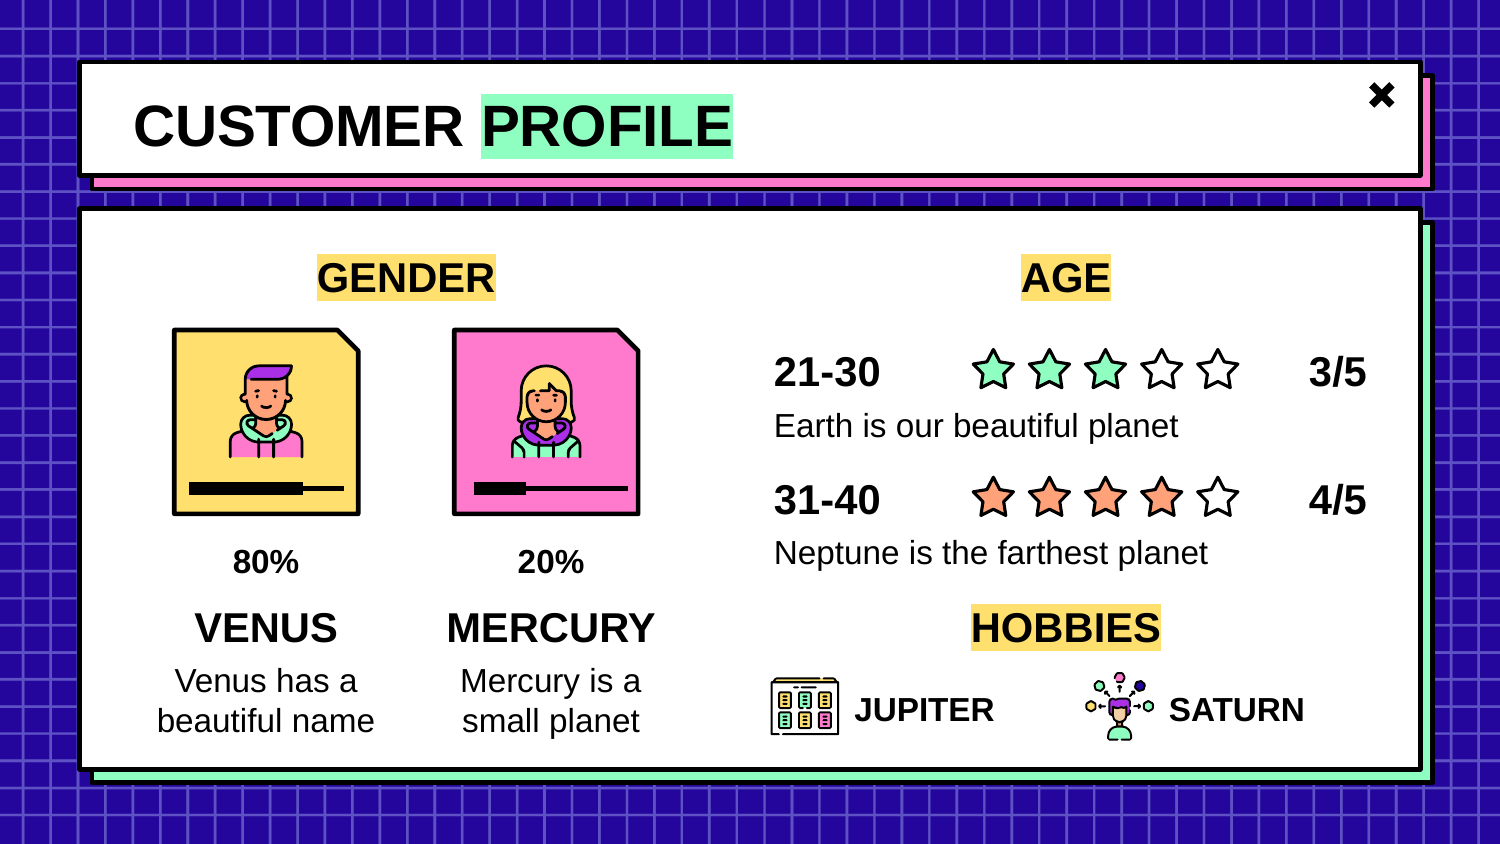

# CUSTOMER PROFILE
GENDER
AGE

21-30
3/5

Earth is our beautiful planet
31-40
4/5

Neptune is the farthest planet
80%
20%
VENUS
MERCURY
HOBBIES
Venus has a beautiful name
Mercury is a small planet

JUPITER
SATURN